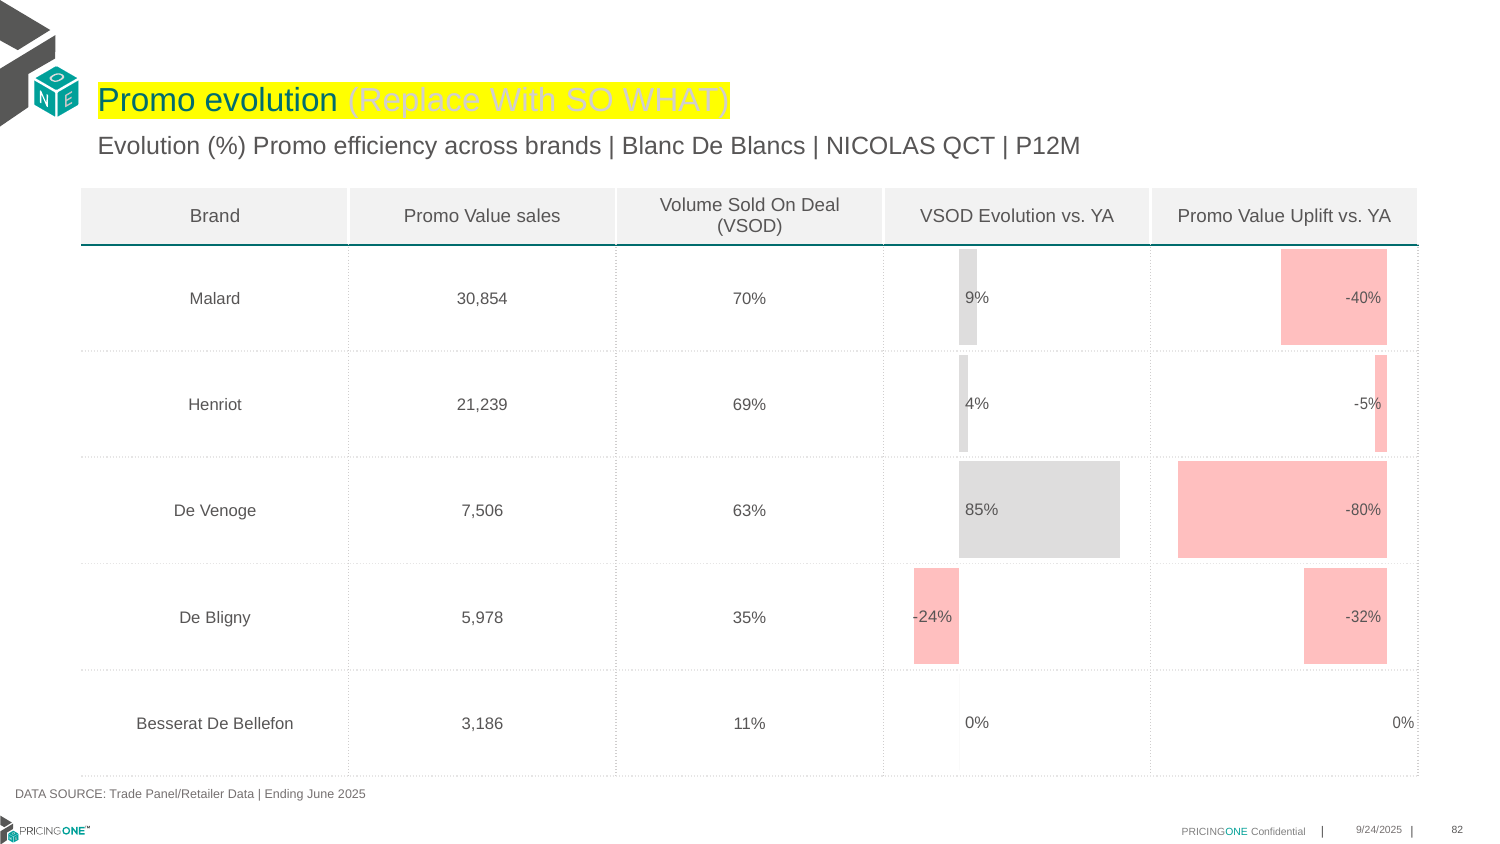

# Promo evolution (Replace With SO WHAT)
Evolution (%) Promo efficiency across brands | Blanc De Blancs | NICOLAS QCT | P12M
| Brand | Promo Value sales | Volume Sold On Deal (VSOD) | VSOD Evolution vs. YA | Promo Value Uplift vs. YA |
| --- | --- | --- | --- | --- |
| Malard | 30,854 | 70% |  |  |
| Henriot | 21,239 | 69% |  |  |
| De Venoge | 7,506 | 63% |  |  |
| De Bligny | 5,978 | 35% |  |  |
| Besserat De Bellefon | 3,186 | 11% |  |  |

### Chart

| Category | VSOD Evaluation vs YA |
|---|---|
| Malard | 0.09400000000000008 |
| Henriot | 0.04499999999999993 |
| De Venoge | 0.853 |
| De Bligny | -0.239 |
| Besserat De Bellefon | 0.0 |

### Chart

| Category | Promo Value Uplift vs YA |
|---|---|
| Malard | -0.4032793673030365 |
| Henriot | -0.045641482680249146 |
| De Venoge | -0.7978044233104699 |
| De Bligny | -0.31846128265486195 |
| Besserat De Bellefon | 0.0 |
DATA SOURCE: Trade Panel/Retailer Data | Ending June 2025

9/24/2025
82